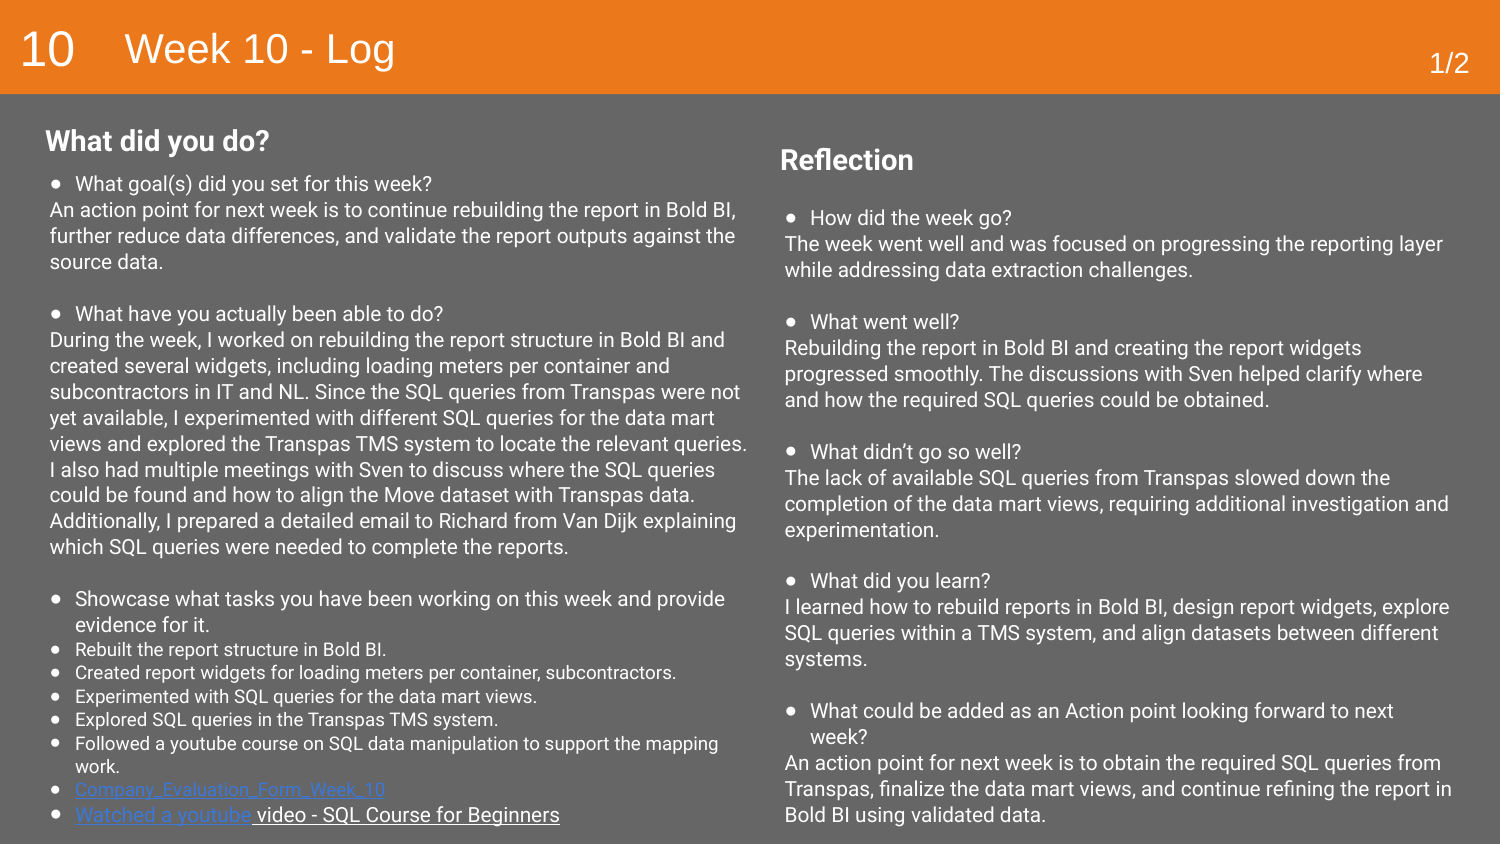

10
# Week 10 - Log
1/2

What did you do?
Reflection
What goal(s) did you set for this week?
An action point for next week is to continue rebuilding the report in Bold BI, further reduce data differences, and validate the report outputs against the source data.

What have you actually been able to do?
During the week, I worked on rebuilding the report structure in Bold BI and created several widgets, including loading meters per container and subcontractors in IT and NL. Since the SQL queries from Transpas were not yet available, I experimented with different SQL queries for the data mart views and explored the Transpas TMS system to locate the relevant queries. I also had multiple meetings with Sven to discuss where the SQL queries could be found and how to align the Move dataset with Transpas data. Additionally, I prepared a detailed email to Richard from Van Dijk explaining which SQL queries were needed to complete the reports.

Showcase what tasks you have been working on this week and provide evidence for it.
Rebuilt the report structure in Bold BI.
Created report widgets for loading meters per container, subcontractors.
Experimented with SQL queries for the data mart views.
Explored SQL queries in the Transpas TMS system.
Followed a youtube course on SQL data manipulation to support the mapping work.
Company_Evaluation_Form_Week_10
Watched a youtube video - SQL Course for Beginners

How did the week go?
The week went well and was focused on progressing the reporting layer while addressing data extraction challenges.

What went well?
Rebuilding the report in Bold BI and creating the report widgets progressed smoothly. The discussions with Sven helped clarify where and how the required SQL queries could be obtained.

What didn’t go so well?
The lack of available SQL queries from Transpas slowed down the completion of the data mart views, requiring additional investigation and experimentation.

What did you learn?
I learned how to rebuild reports in Bold BI, design report widgets, explore SQL queries within a TMS system, and align datasets between different systems.

What could be added as an Action point looking forward to next week?
An action point for next week is to obtain the required SQL queries from Transpas, finalize the data mart views, and continue refining the report in Bold BI using validated data.